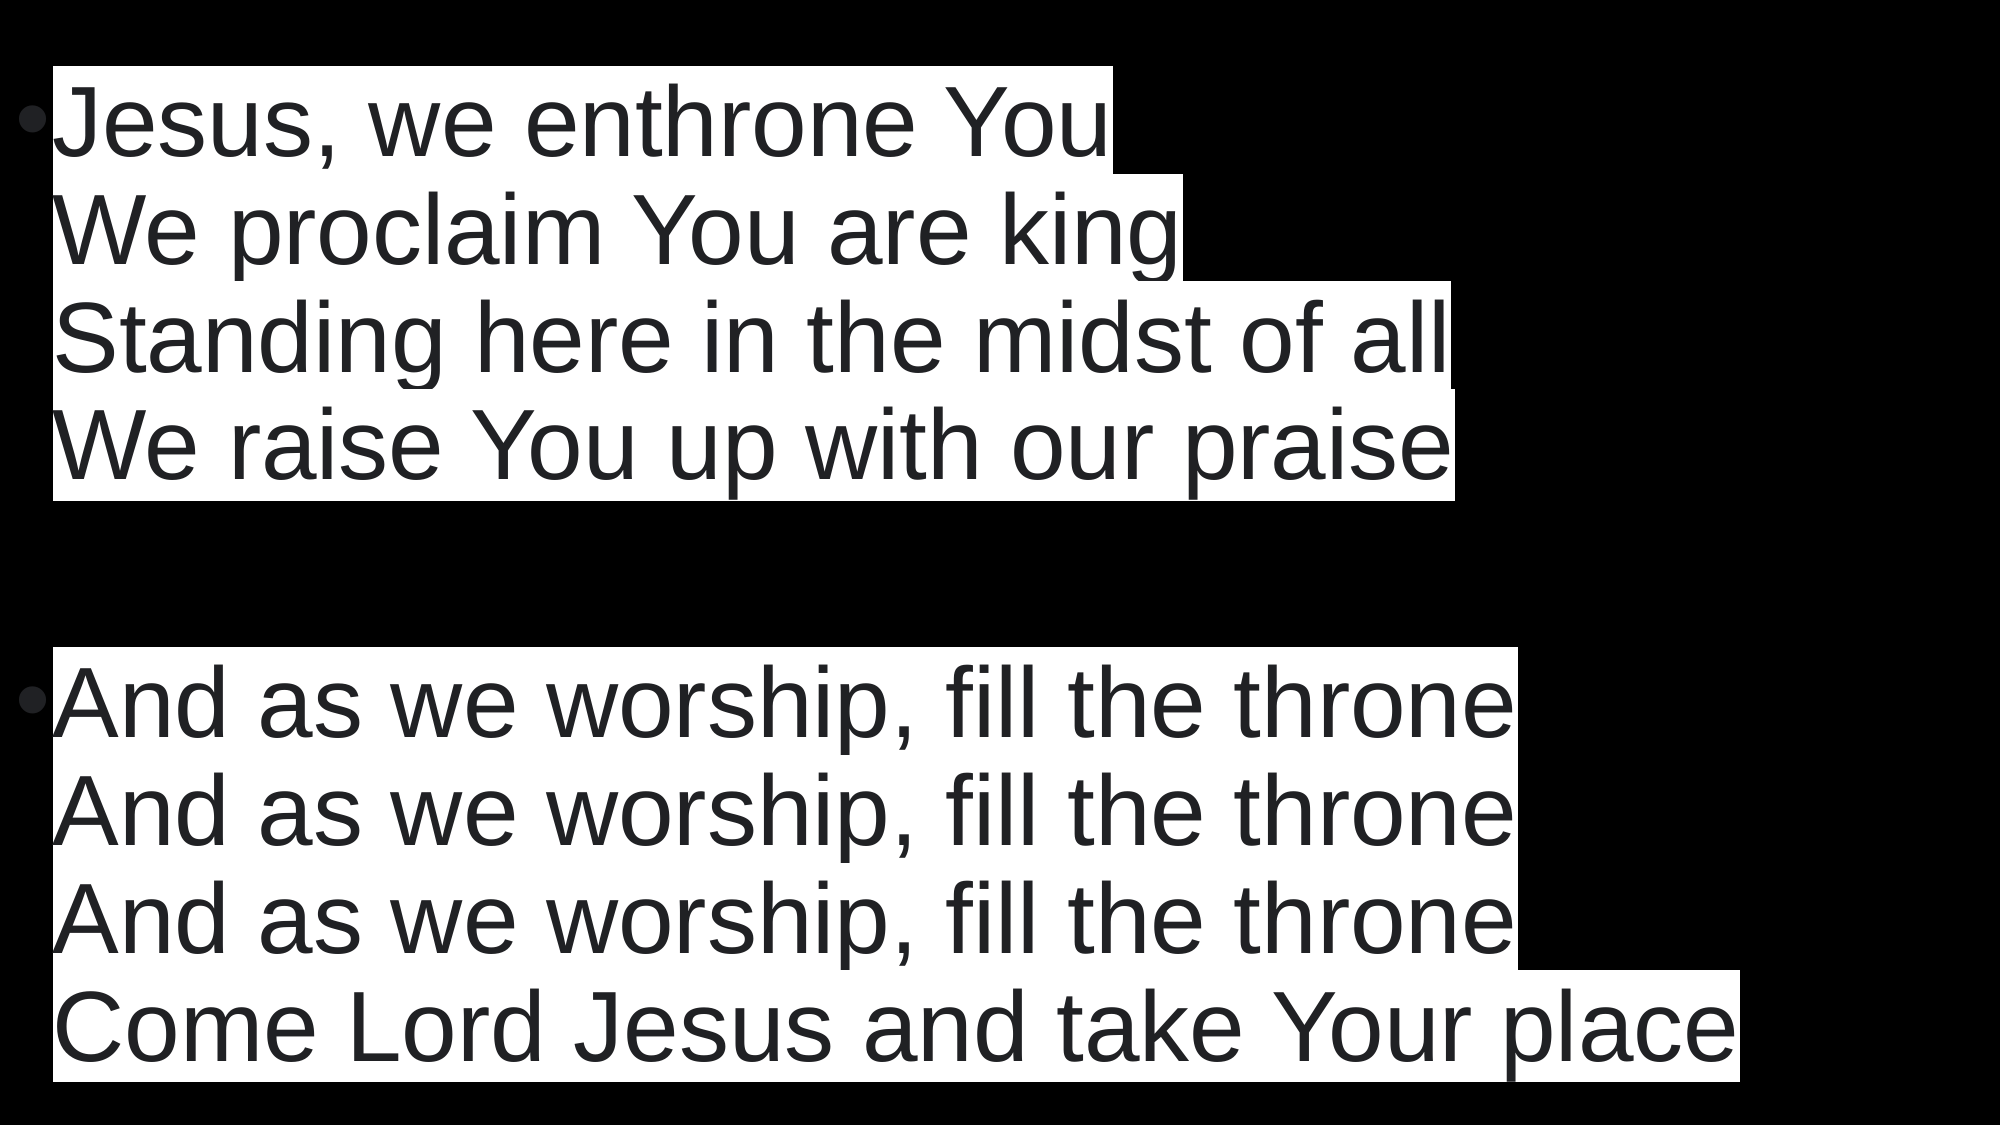

Jesus, we enthrone You
We proclaim You are king
Standing here in the midst of all
We raise You up with our praise

And as we worship, fill the throne
And as we worship, fill the throne
And as we worship, fill the throne
Come Lord Jesus and take Your place